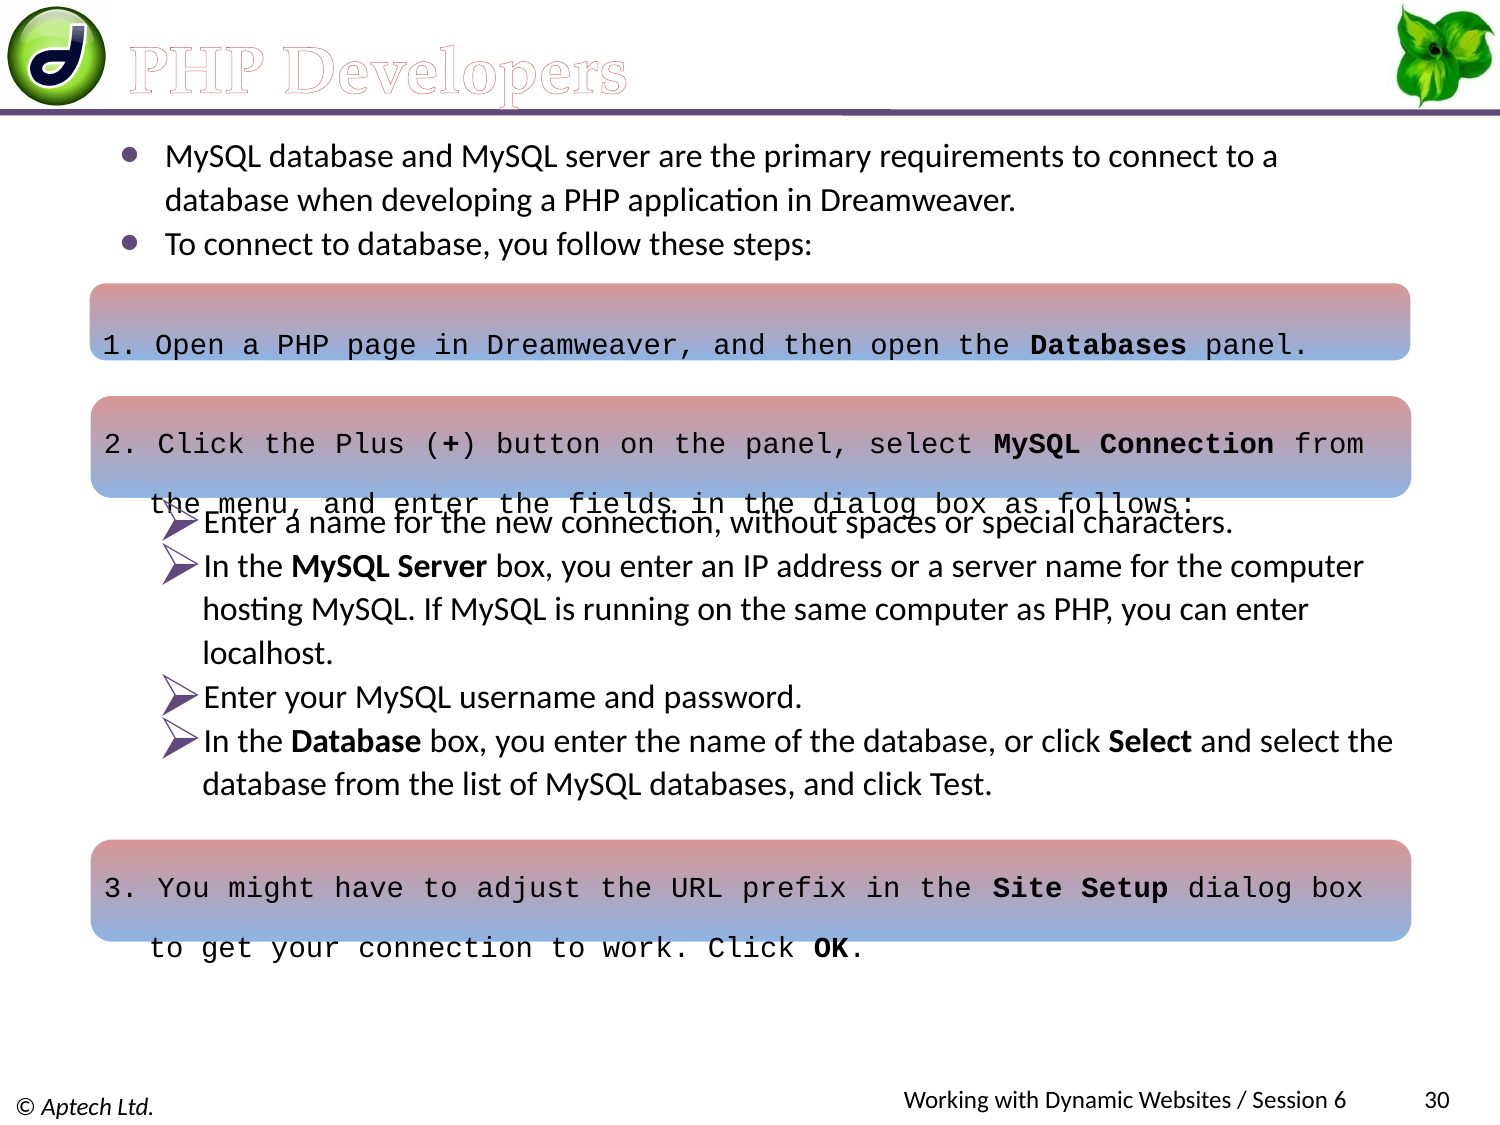

# PHP Developers
MySQL database and MySQL server are the primary requirements to connect to a database when developing a PHP application in Dreamweaver.
To connect to database, you follow these steps:

1. Open a PHP page in Dreamweaver, and then open the Databases panel.

2. Click the Plus (+) button on the panel, select MySQL Connection from the menu, and enter the fields in the dialog box as follows:
Enter a name for the new connection, without spaces or special characters.
In the MySQL Server box, you enter an IP address or a server name for the computer hosting MySQL. If MySQL is running on the same computer as PHP, you can enter localhost.
Enter your MySQL username and password.
In the Database box, you enter the name of the database, or click Select and select the database from the list of MySQL databases, and click Test.

3. You might have to adjust the URL prefix in the Site Setup dialog box to get your connection to work. Click OK.
Working with Dynamic Websites / Session 6
30